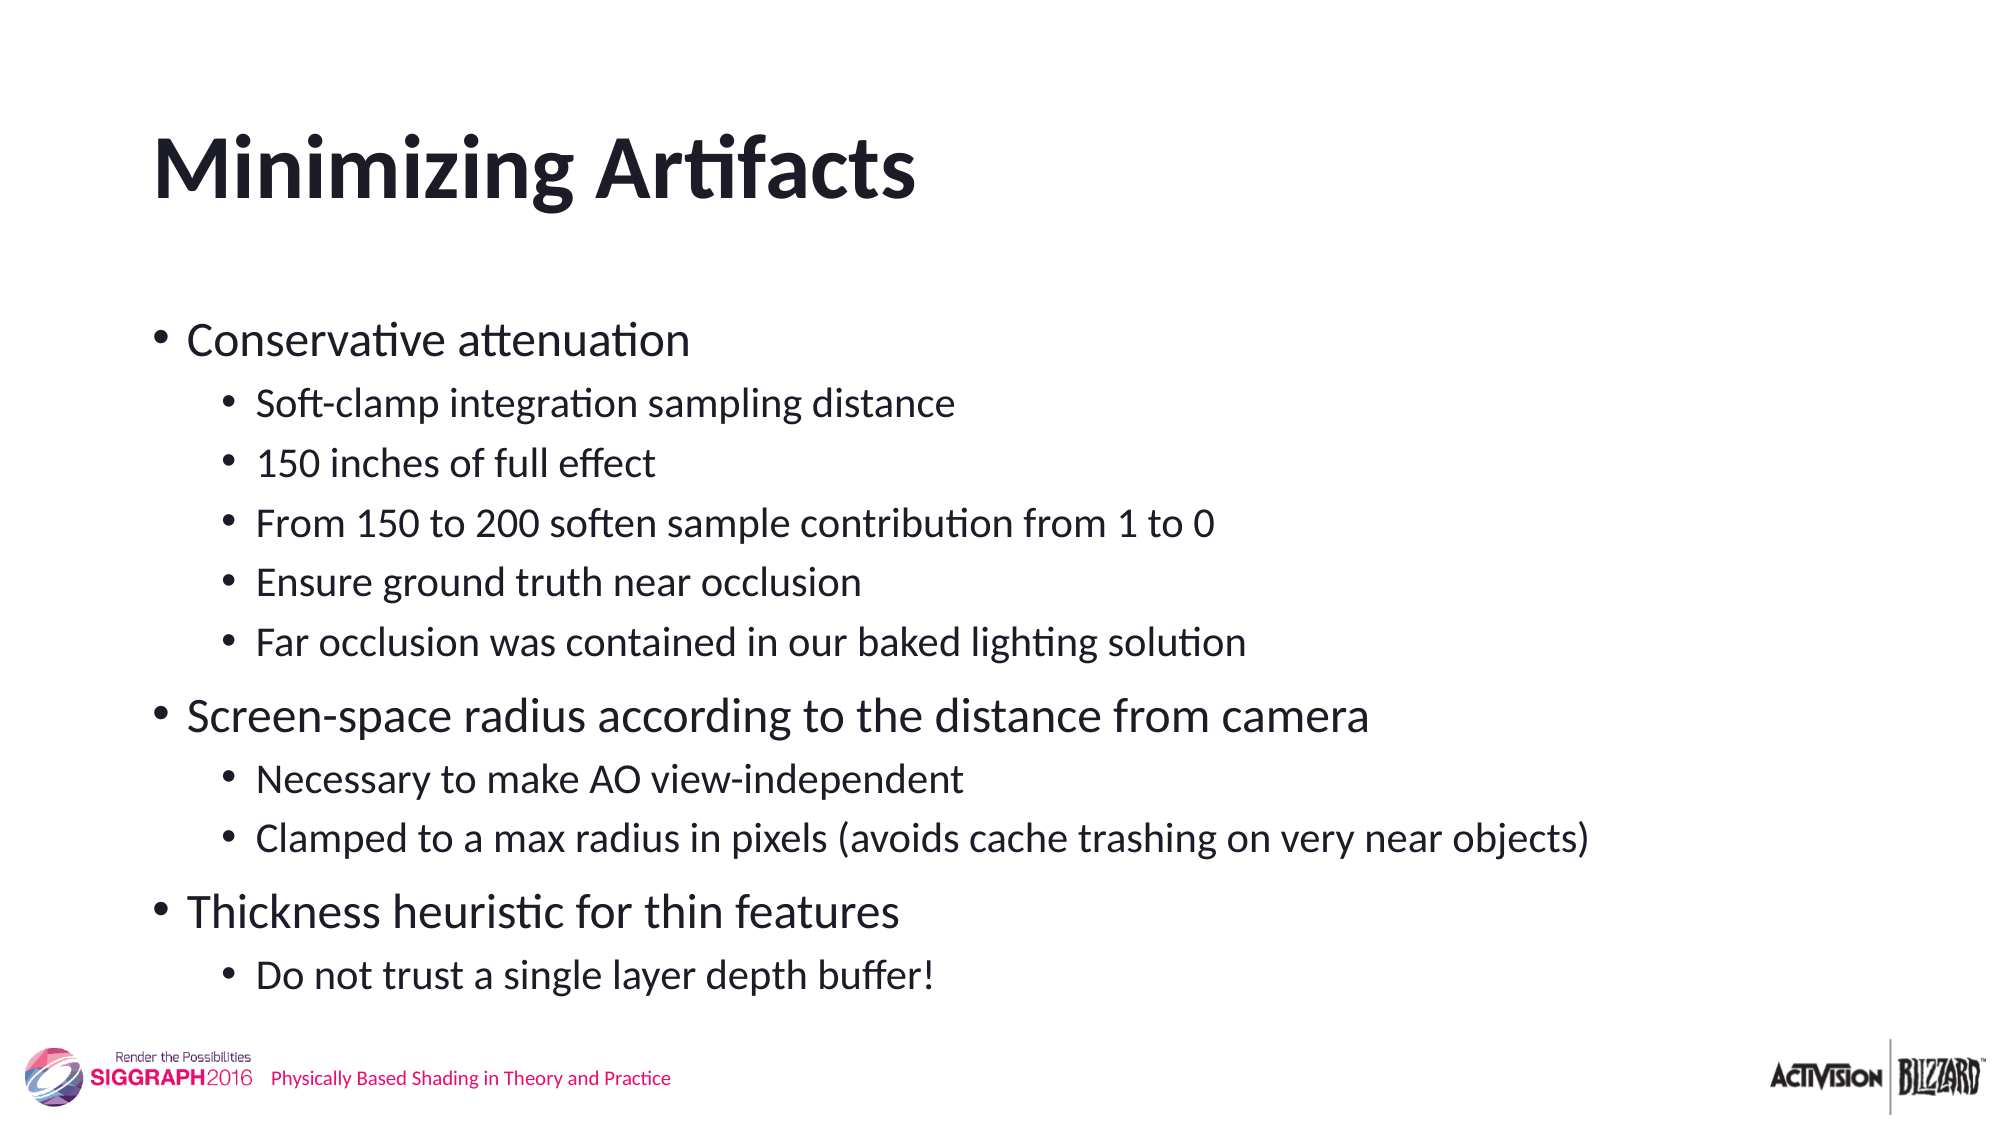

# Minimizing Artifacts
Conservative attenuation
Soft-clamp integration sampling distance
150 inches of full effect
From 150 to 200 soften sample contribution from 1 to 0
Ensure ground truth near occlusion
Far occlusion was contained in our baked lighting solution
Screen-space radius according to the distance from camera
Necessary to make AO view-independent
Clamped to a max radius in pixels (avoids cache trashing on very near objects)
Thickness heuristic for thin features
Do not trust a single layer depth buffer!
Physically Based Shading in Theory and Practice